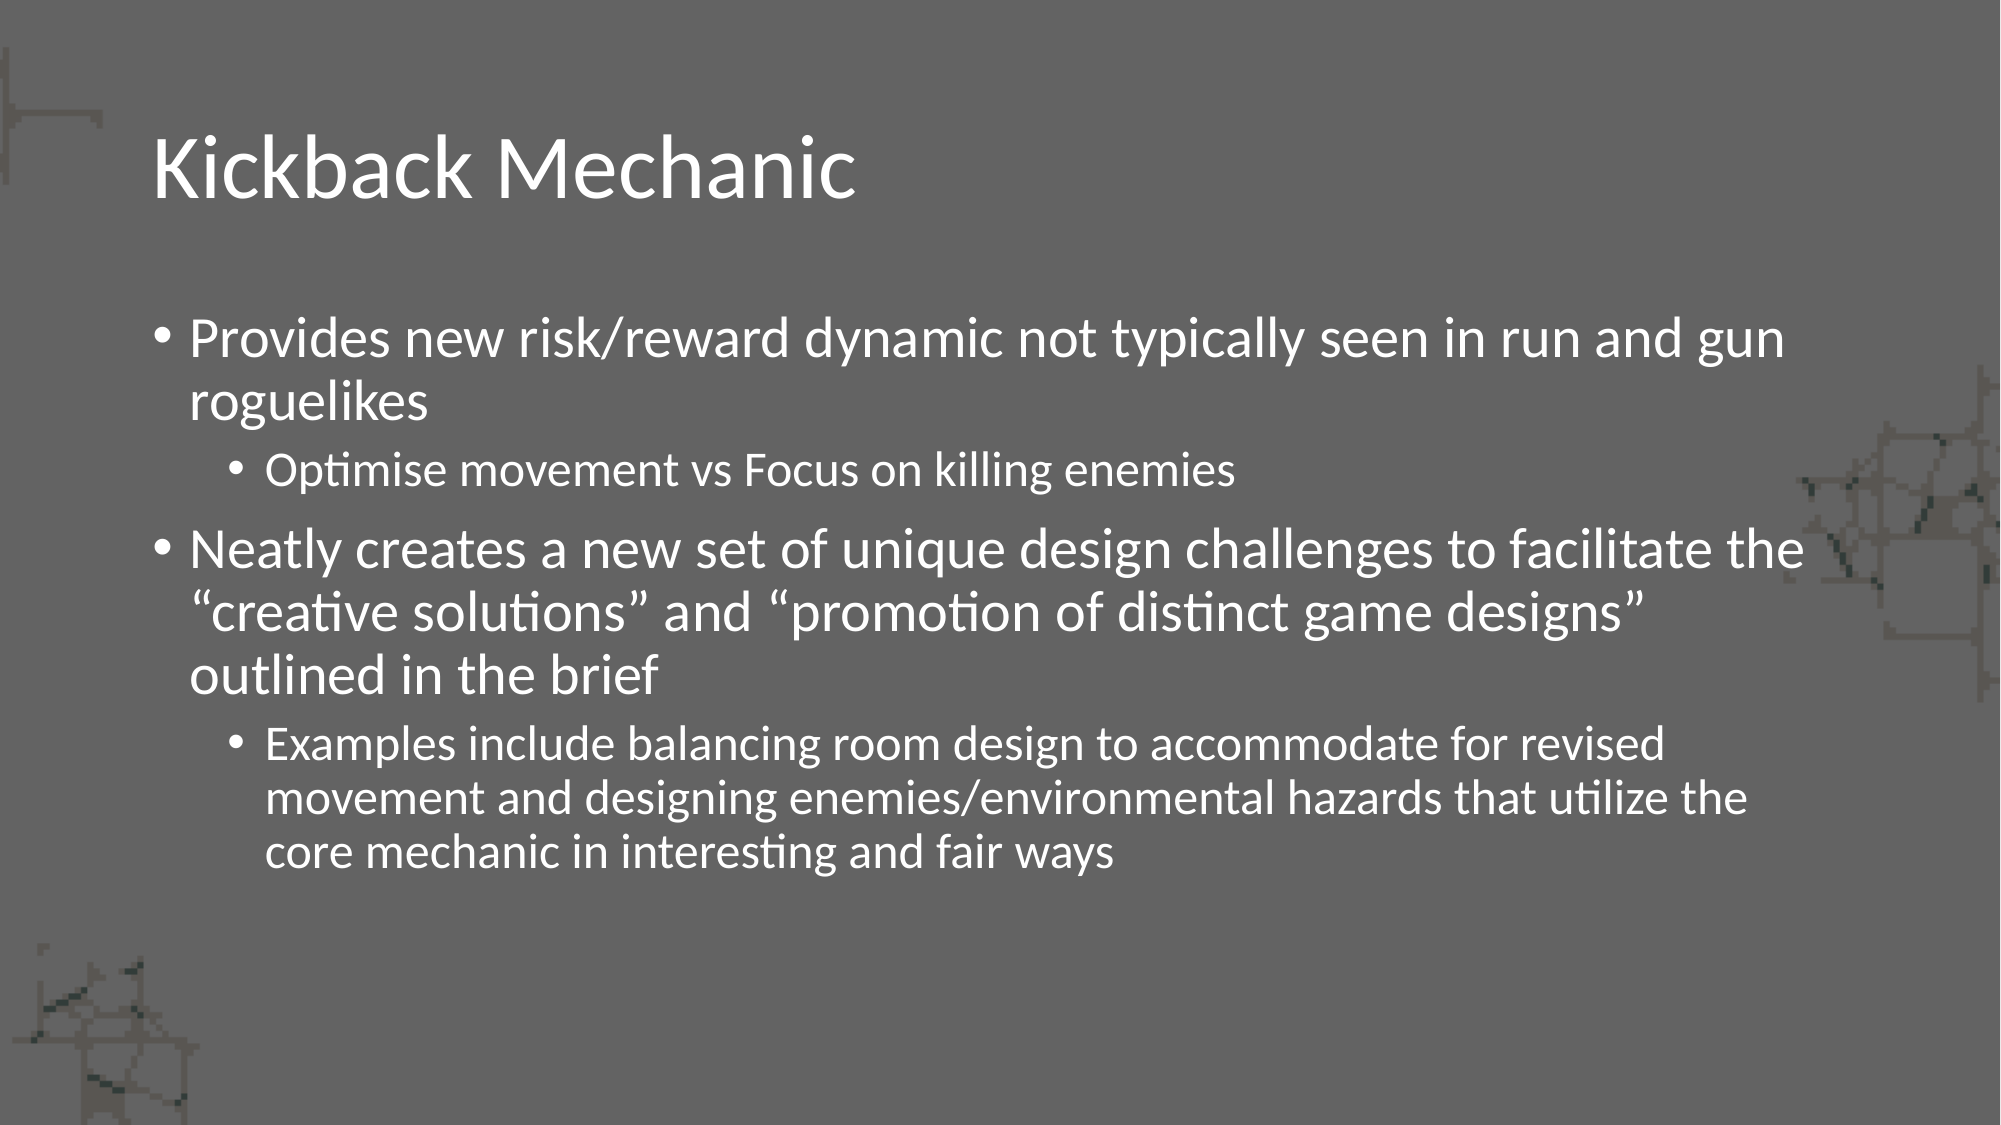

# Kickback Mechanic
Provides new risk/reward dynamic not typically seen in run and gun roguelikes
Optimise movement vs Focus on killing enemies
Neatly creates a new set of unique design challenges to facilitate the “creative solutions” and “promotion of distinct game designs” outlined in the brief
Examples include balancing room design to accommodate for revised movement and designing enemies/environmental hazards that utilize the core mechanic in interesting and fair ways